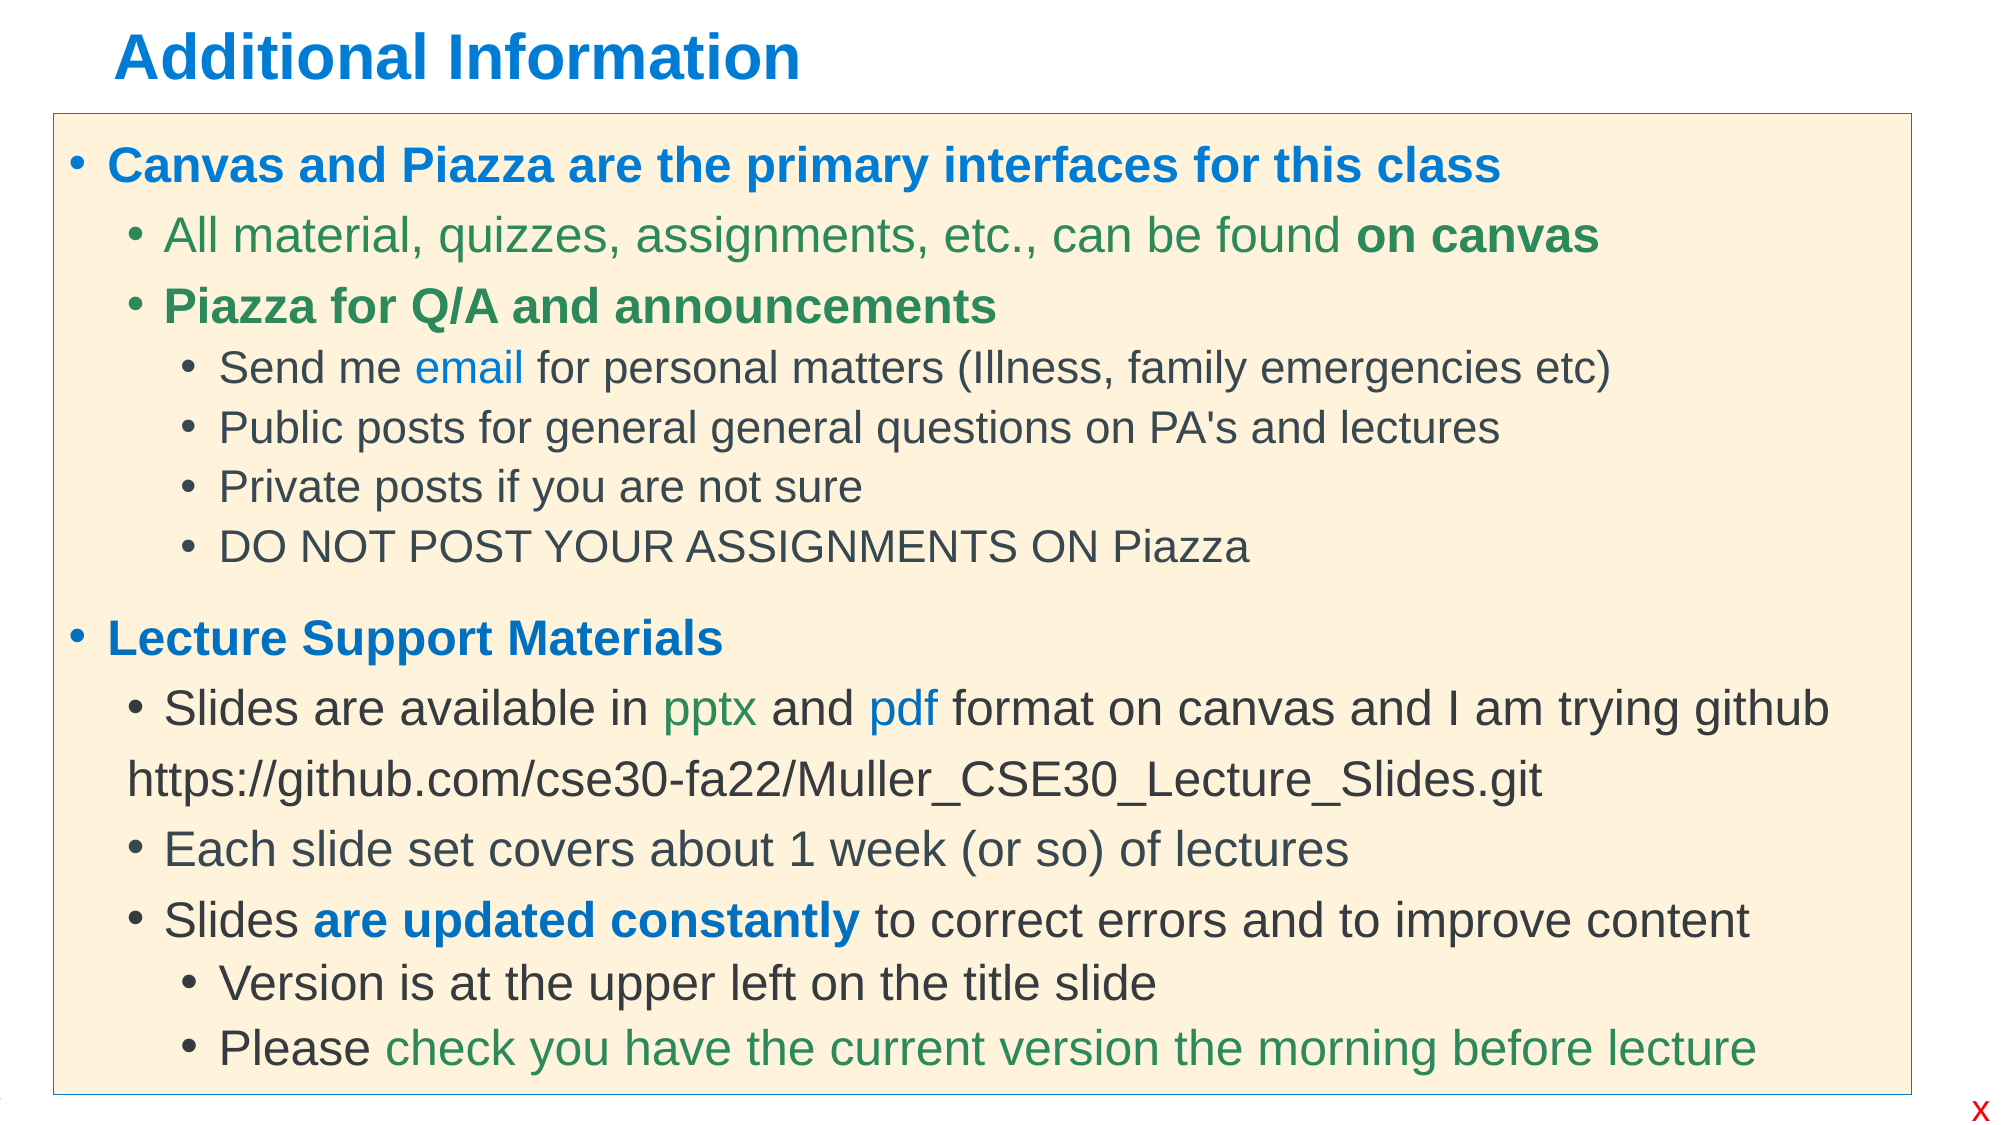

# Additional Information
Canvas and Piazza are the primary interfaces for this class
All material, quizzes, assignments, etc., can be found on canvas
Piazza for Q/A and announcements
Send me email for personal matters (Illness, family emergencies etc)
Public posts for general general questions on PA's and lectures
Private posts if you are not sure
DO NOT POST YOUR ASSIGNMENTS ON Piazza
Lecture Support Materials
Slides are available in pptx and pdf format on canvas and I am trying github
https://github.com/cse30-fa22/Muller_CSE30_Lecture_Slides.git
Each slide set covers about 1 week (or so) of lectures
Slides are updated constantly to correct errors and to improve content
Version is at the upper left on the title slide
Please check you have the current version the morning before lecture
x